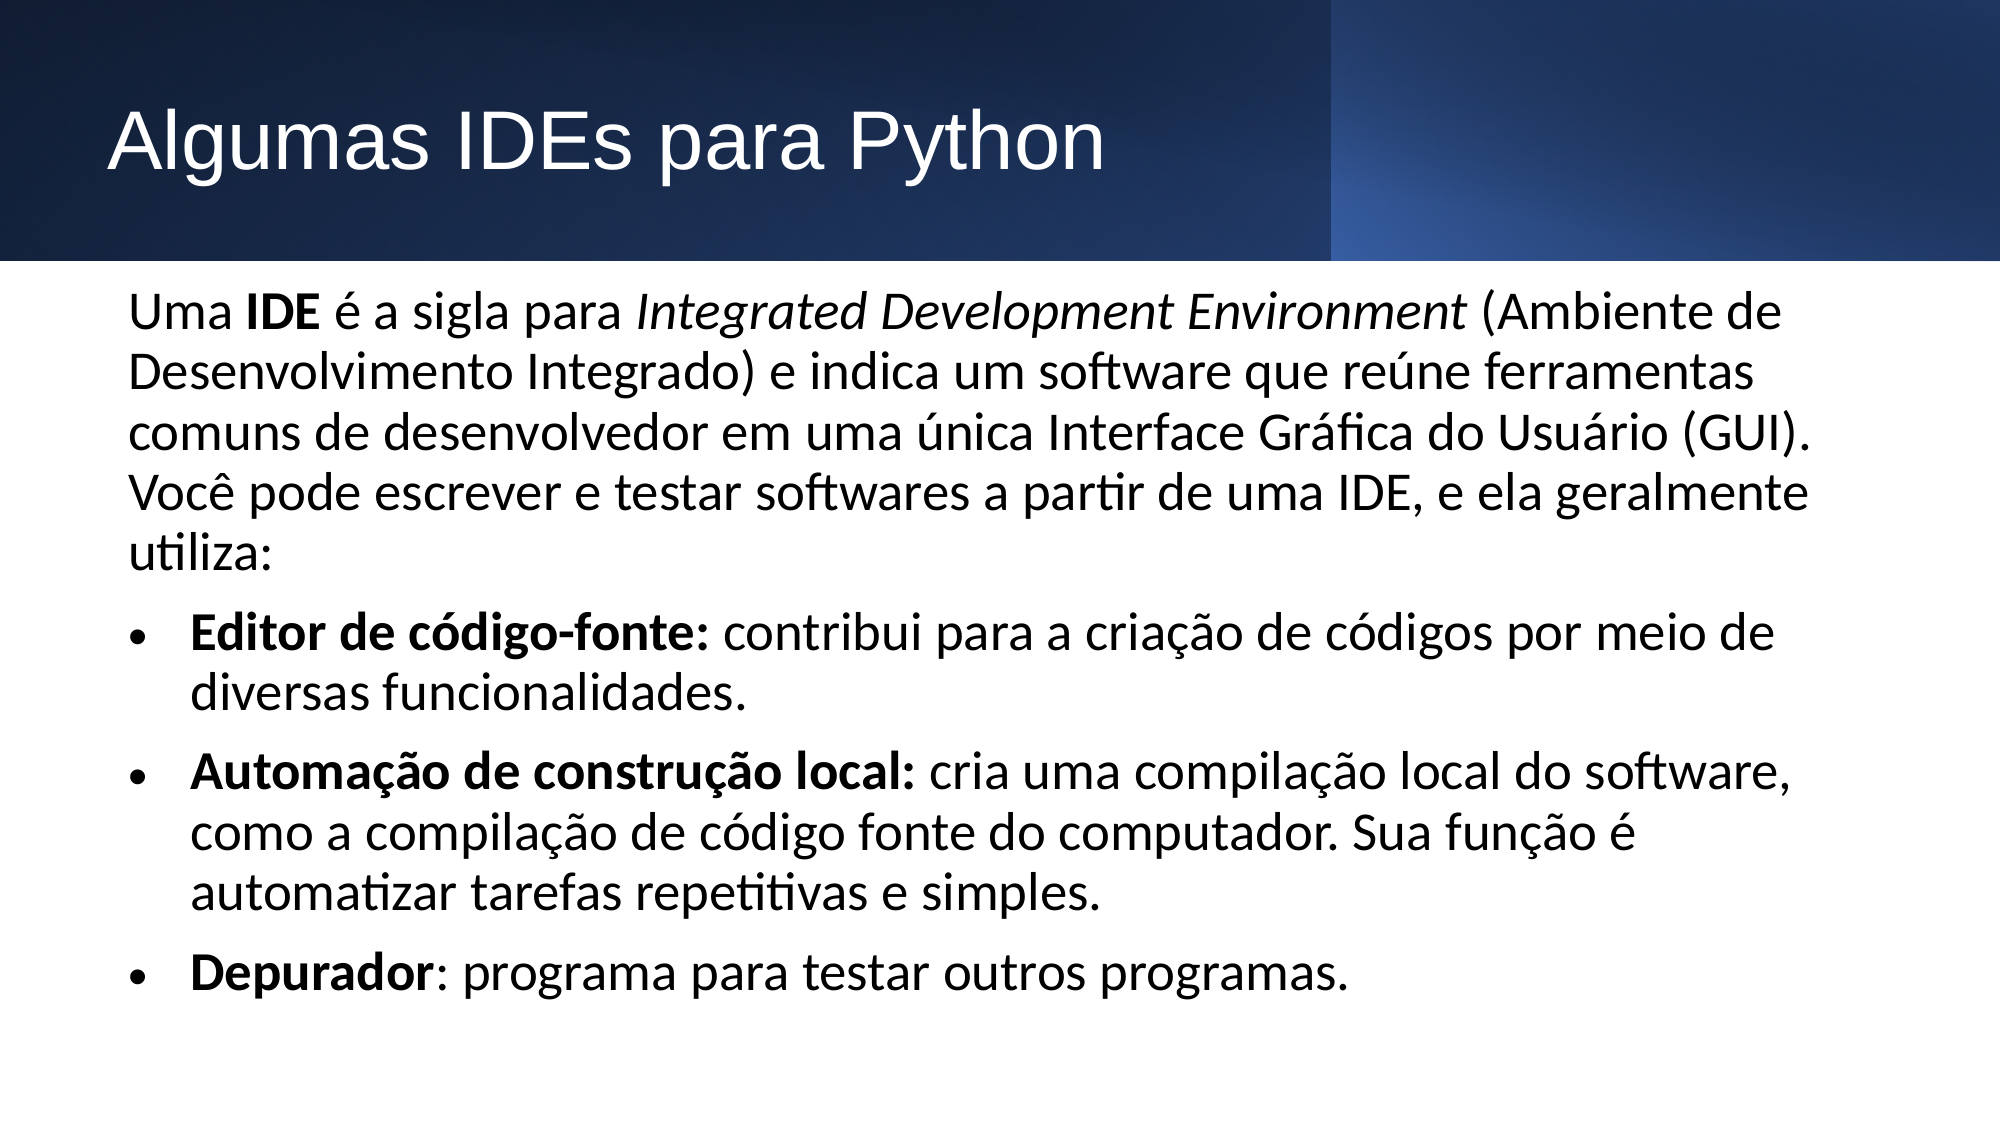

# Algumas IDEs para Python
Uma IDE é a sigla para Integrated Development Environment (Ambiente de Desenvolvimento Integrado) e indica um software que reúne ferramentas comuns de desenvolvedor em uma única Interface Gráfica do Usuário (GUI). Você pode escrever e testar softwares a partir de uma IDE, e ela geralmente utiliza:
Editor de código-fonte: contribui para a criação de códigos por meio de diversas funcionalidades.
Automação de construção local: cria uma compilação local do software, como a compilação de código fonte do computador. Sua função é automatizar tarefas repetitivas e simples.
Depurador: programa para testar outros programas.